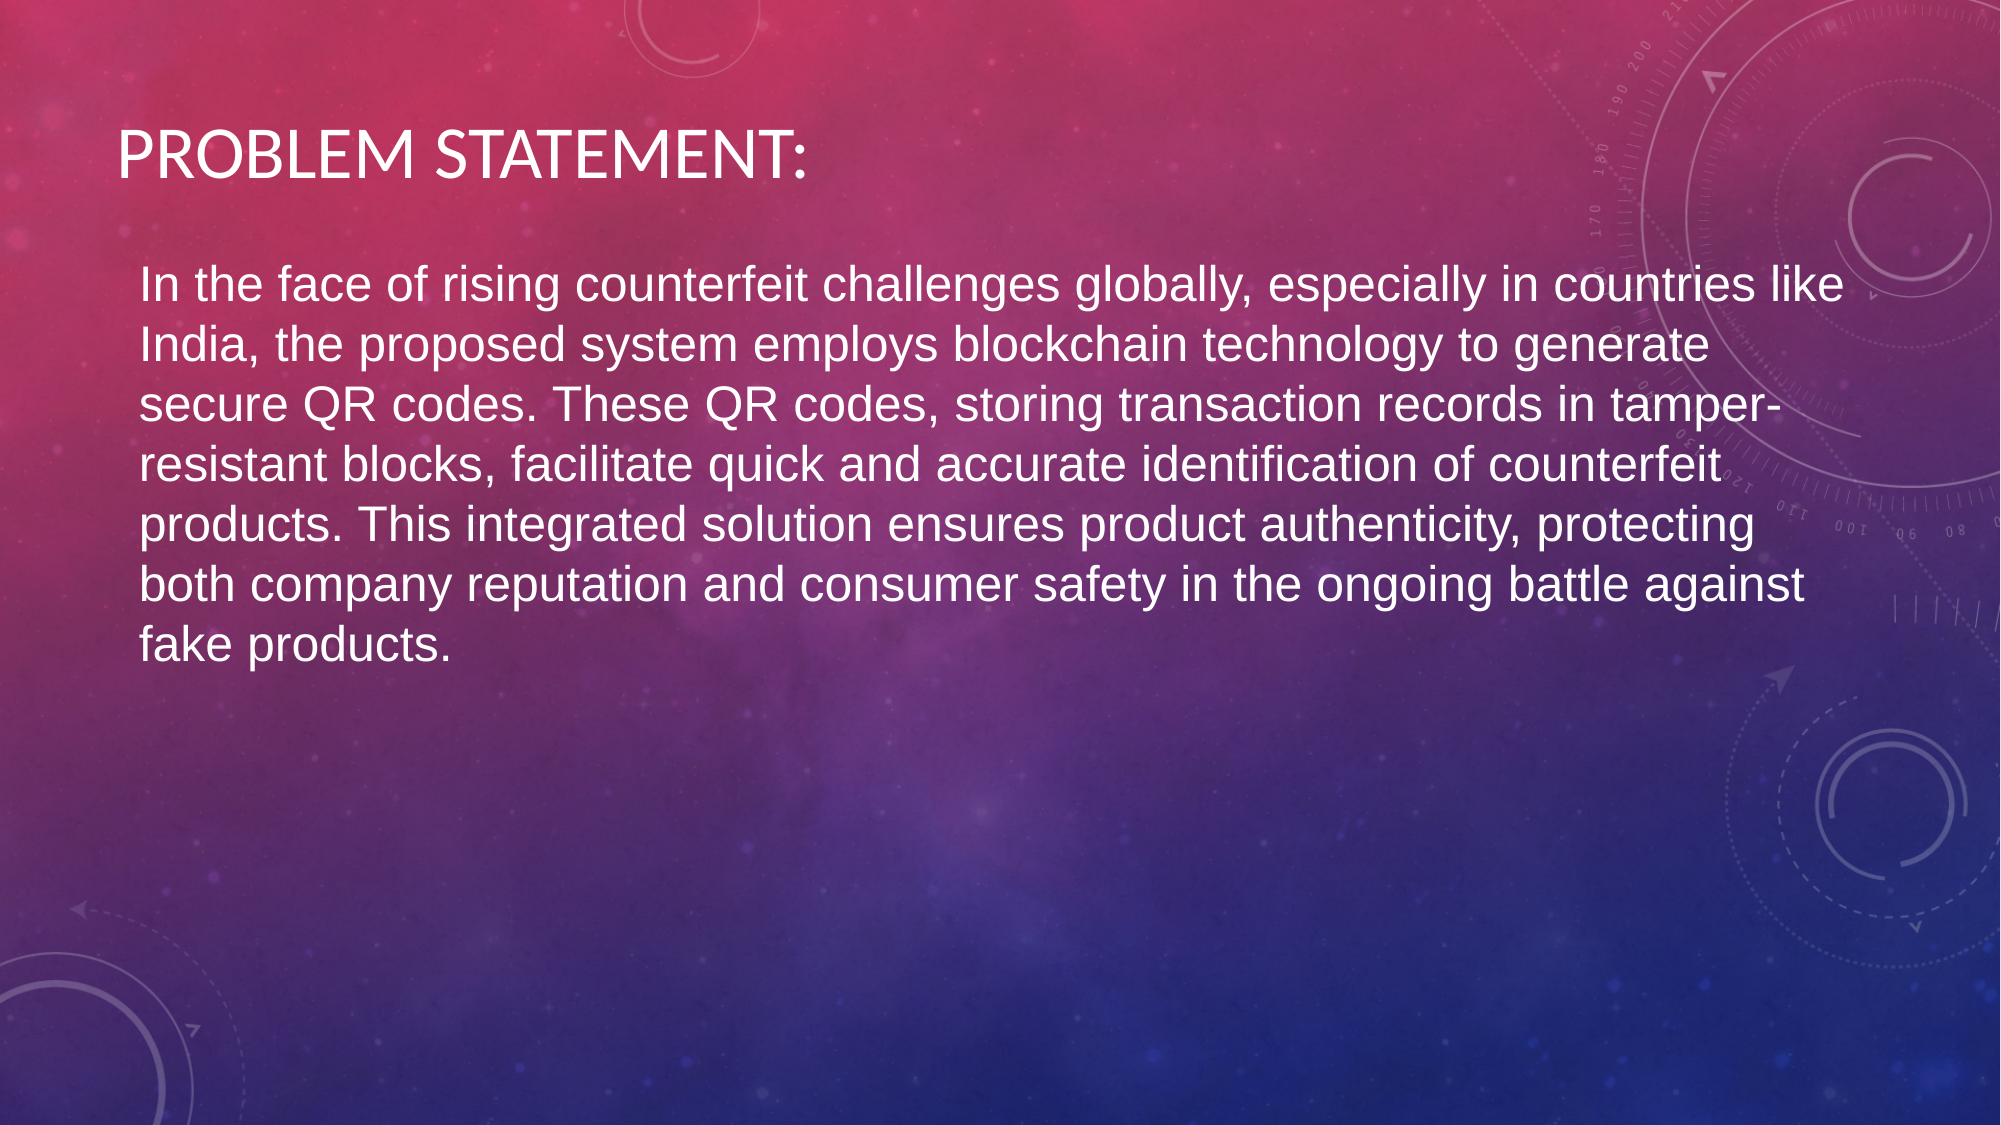

# Problem Statement:
In the face of rising counterfeit challenges globally, especially in countries like India, the proposed system employs blockchain technology to generate secure QR codes. These QR codes, storing transaction records in tamper-resistant blocks, facilitate quick and accurate identification of counterfeit products. This integrated solution ensures product authenticity, protecting both company reputation and consumer safety in the ongoing battle against fake products.